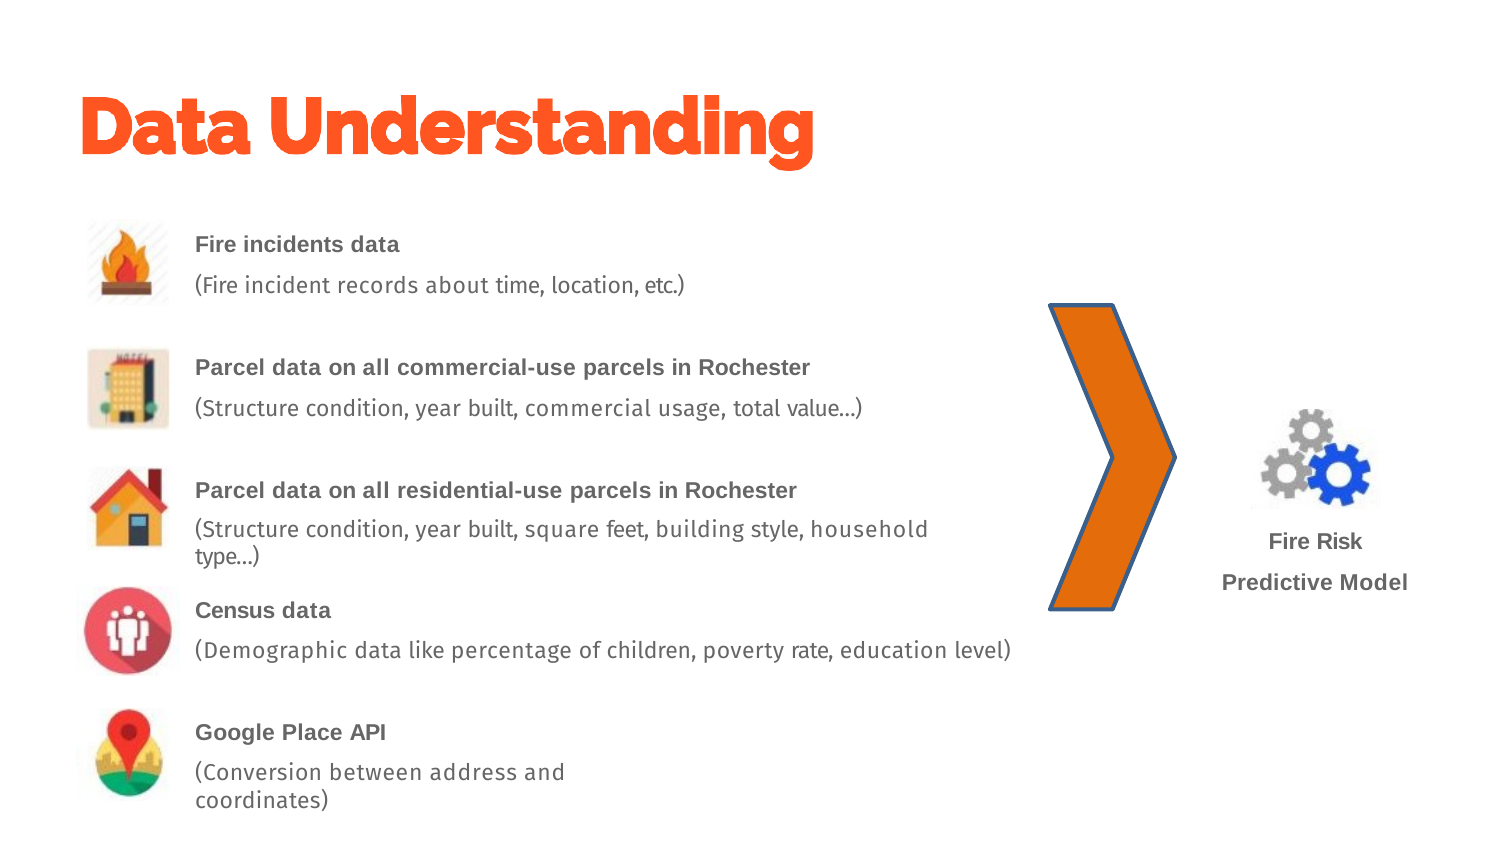

Fire incidents data
(Fire incident records about time, location, etc.)

Parcel data on all commercial-use parcels in Rochester
(Structure condition, year built, commercial usage, total value…)

Parcel data on all residential-use parcels in Rochester

(Structure condition, year built, square feet, building style, household type…)
Fire Risk  Predictive Model
Census data
(Demographic data like percentage of children, poverty rate, education level)

Google Place API
(Conversion between address and coordinates)